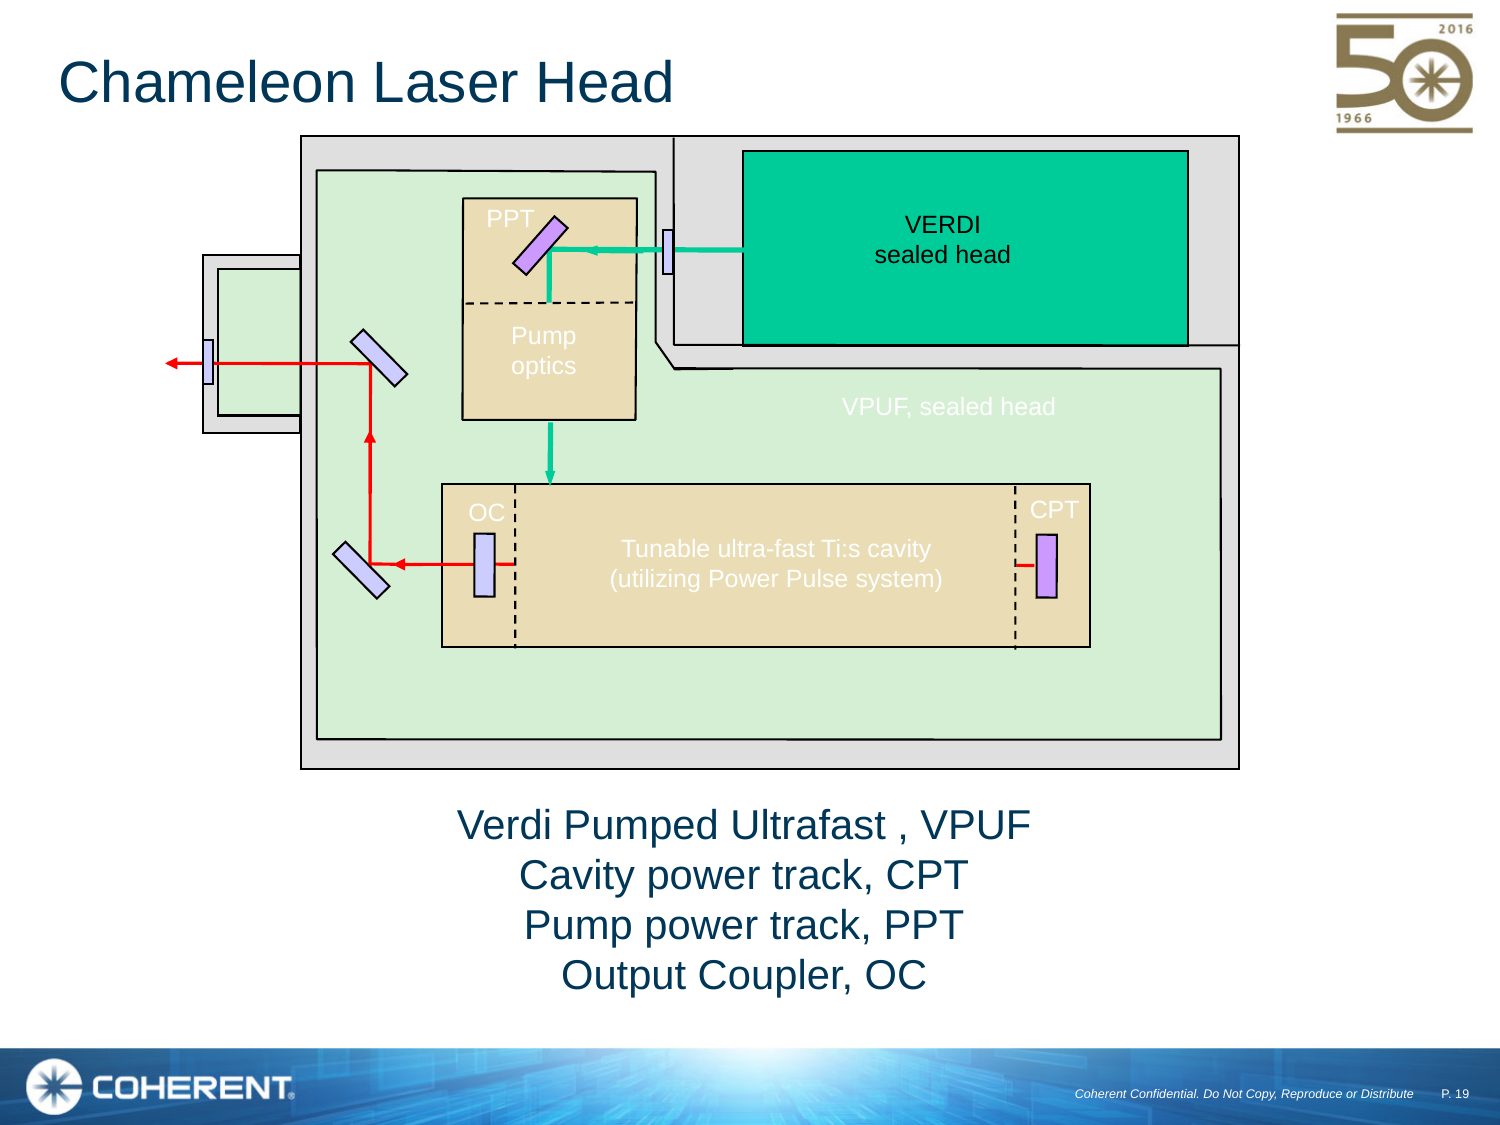

# Chameleon Laser Head

PPT

VERDI
sealed head

Pump optics

VPUF, sealed head

CPT

OC
Tunable ultra-fast Ti:s cavity
(utilizing Power Pulse system)

Verdi Pumped Ultrafast , VPUF
Cavity power track, CPT
Pump power track, PPT
Output Coupler, OC